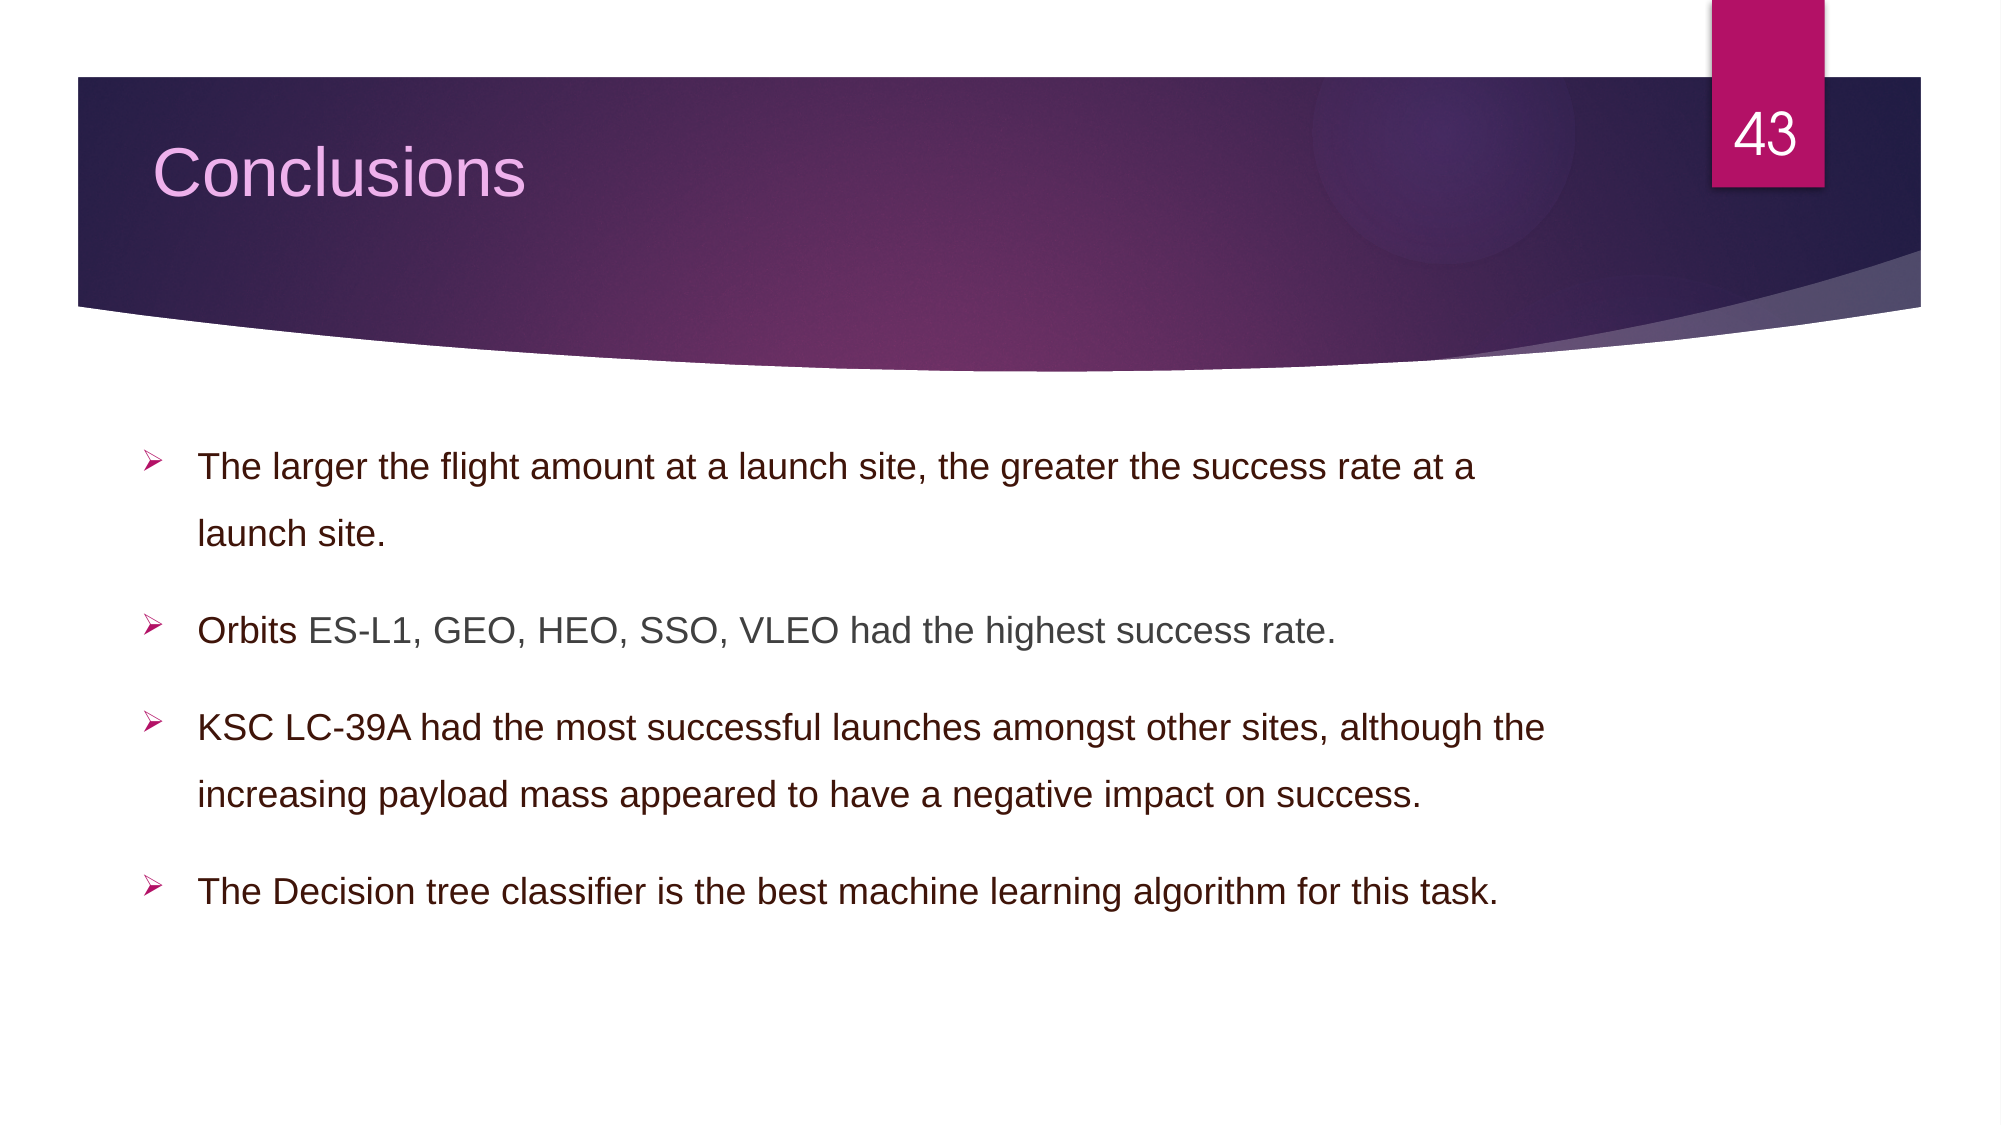

43
Conclusions
The larger the flight amount at a launch site, the greater the success rate at a launch site.
Orbits ES-L1, GEO, HEO, SSO, VLEO had the highest success rate.
KSC LC-39A had the most successful launches amongst other sites, although the increasing payload mass appeared to have a negative impact on success.
The Decision tree classifier is the best machine learning algorithm for this task.